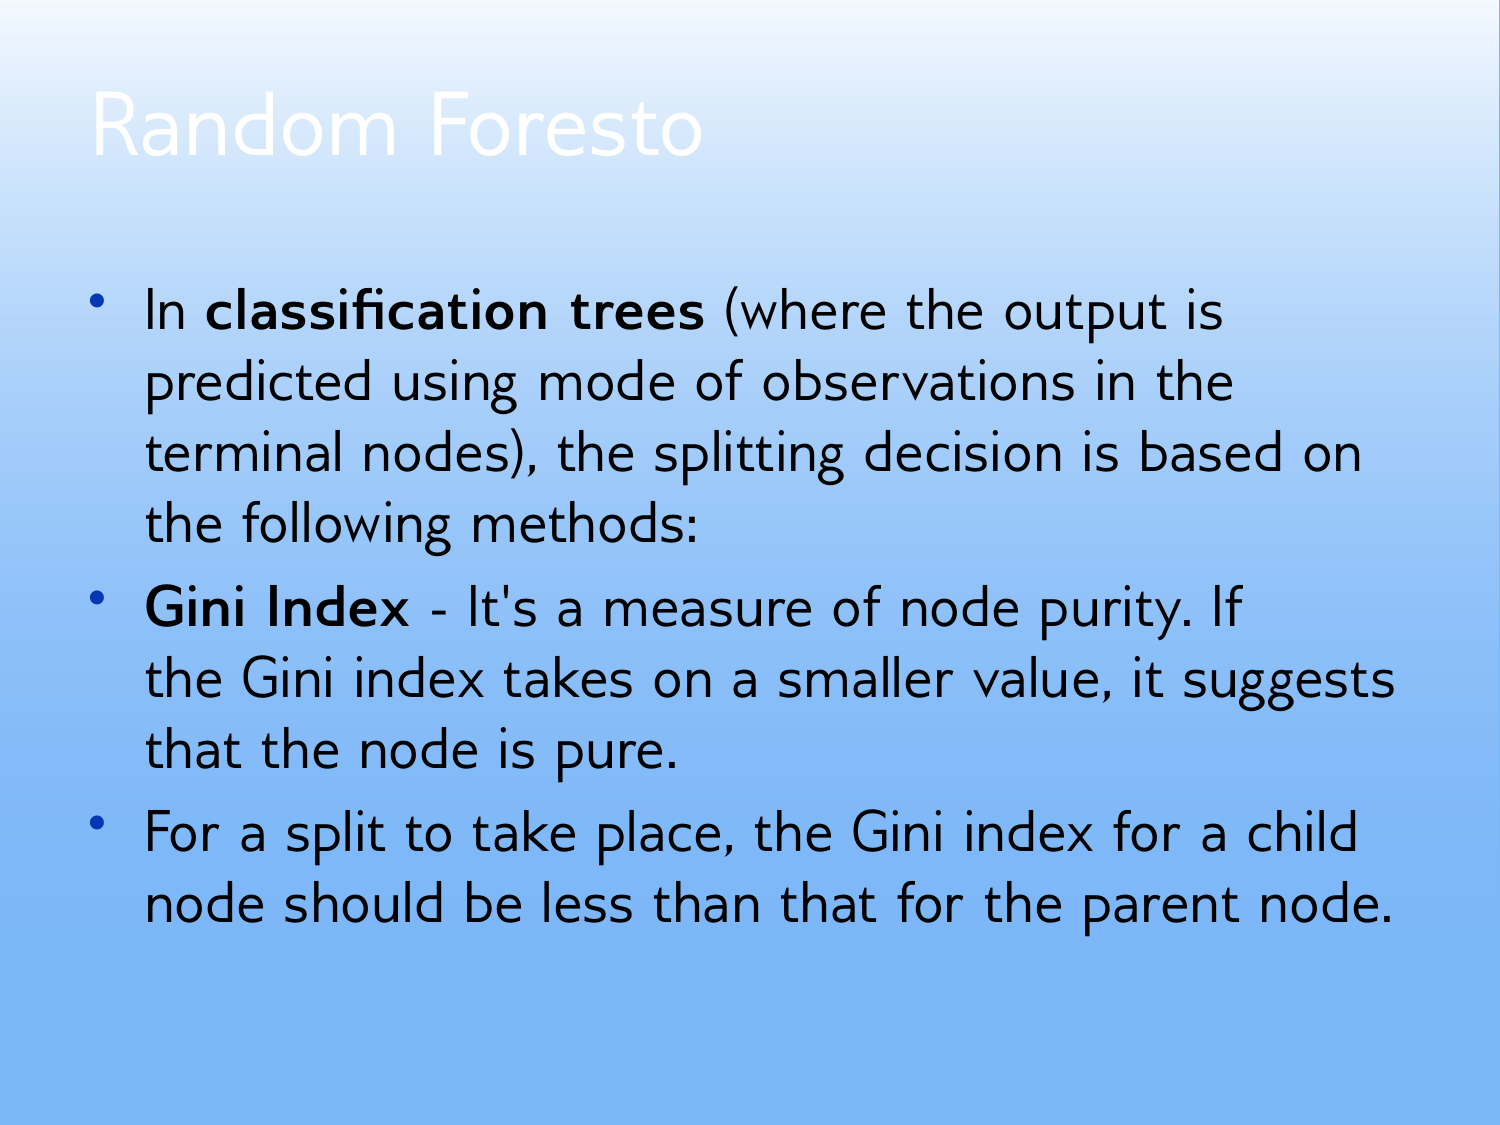

# Random Foresto
In classification trees (where the output is predicted using mode of observations in the terminal nodes), the splitting decision is based on the following methods:
Gini Index - It's a measure of node purity. If the Gini index takes on a smaller value, it suggests that the node is pure.
For a split to take place, the Gini index for a child node should be less than that for the parent node.